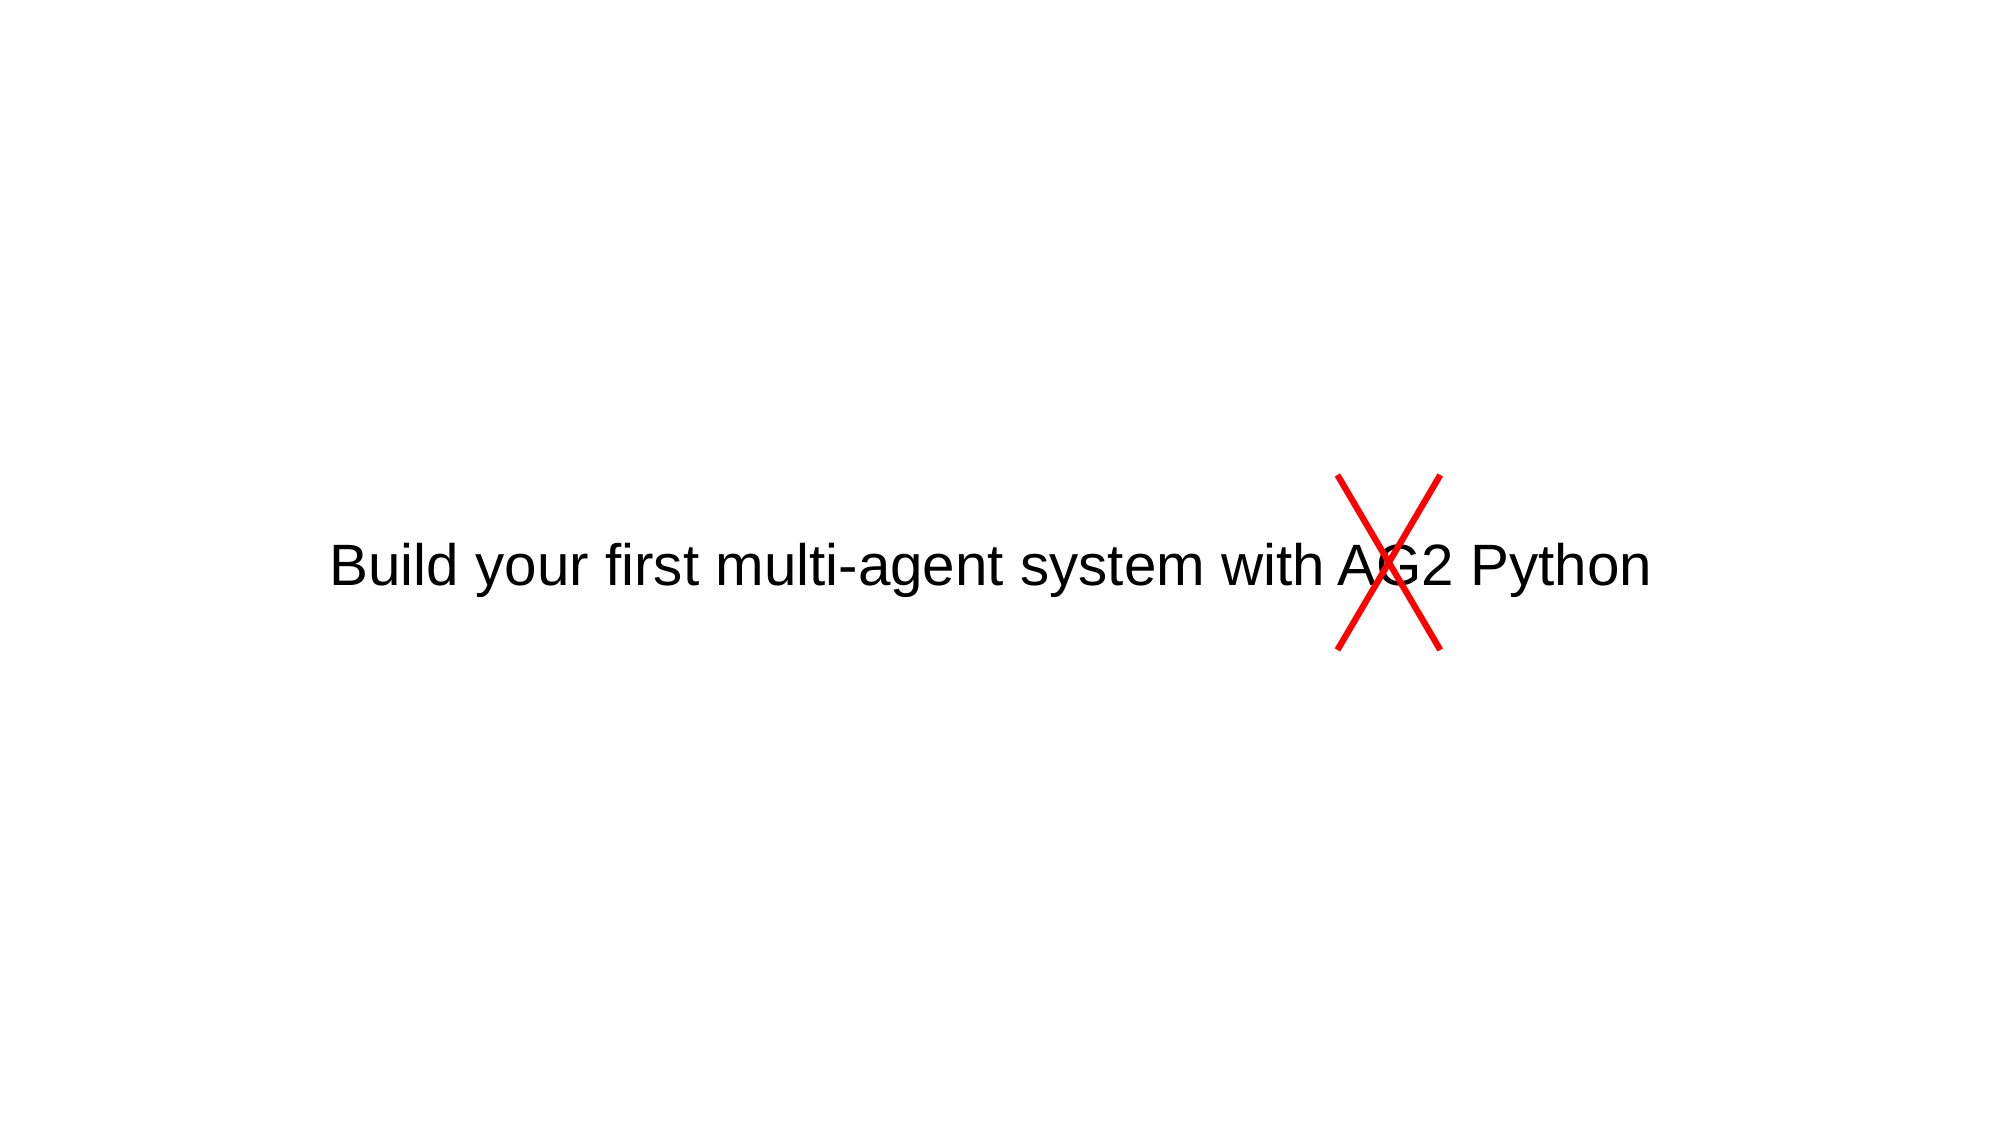

Build your first multi-agent system with AG2 Python